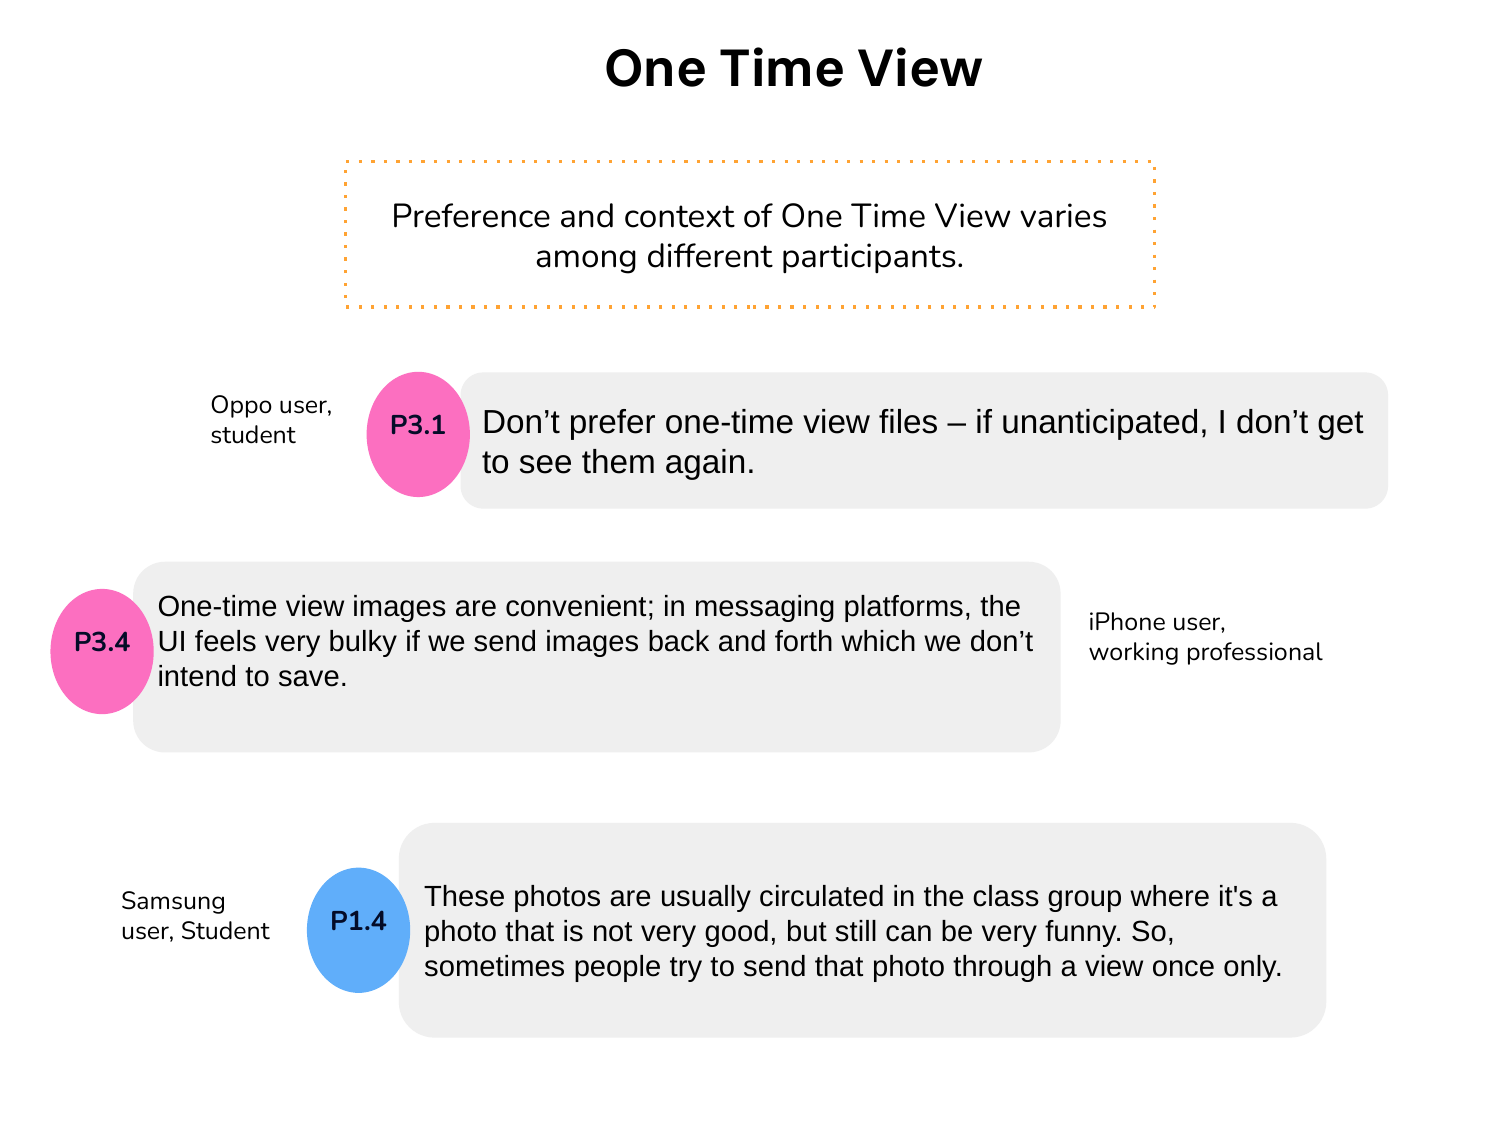

One Time View
Preference and context of One Time View varies among different participants.

Don’t prefer one-time view files – if unanticipated, I don’t get to see them again.
Oppo user,
student
P3.1

One-time view images are convenient; in messaging platforms, the UI feels very bulky if we send images back and forth which we don’t intend to save.

iPhone user,
working professional
P3.4
These photos are usually circulated in the class group where it's a photo that is not very good, but still can be very funny. So, sometimes people try to send that photo through a view once only.

Samsung user, Student
P1.4